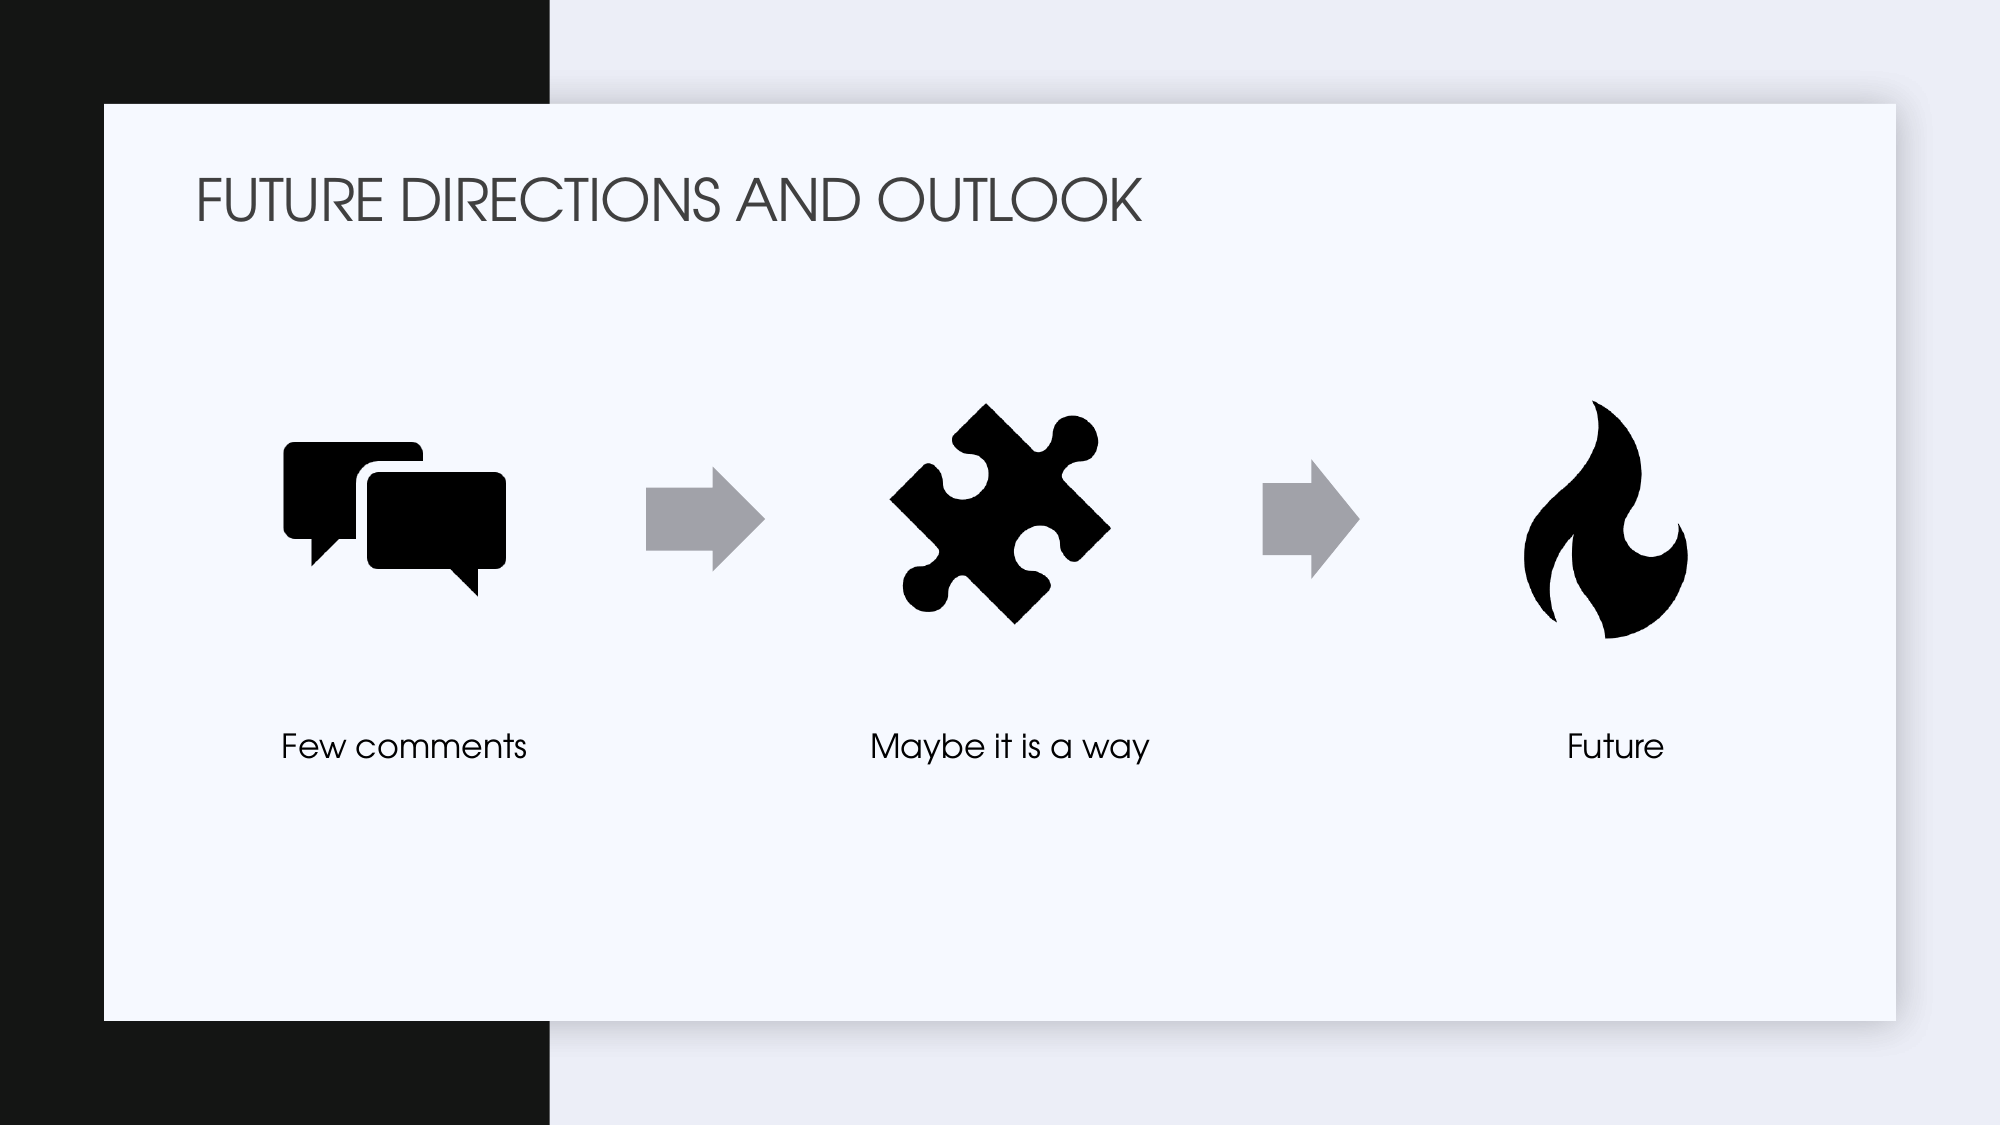

# Future Directions and Outlook
Few comments

Maybe it is a way

Future